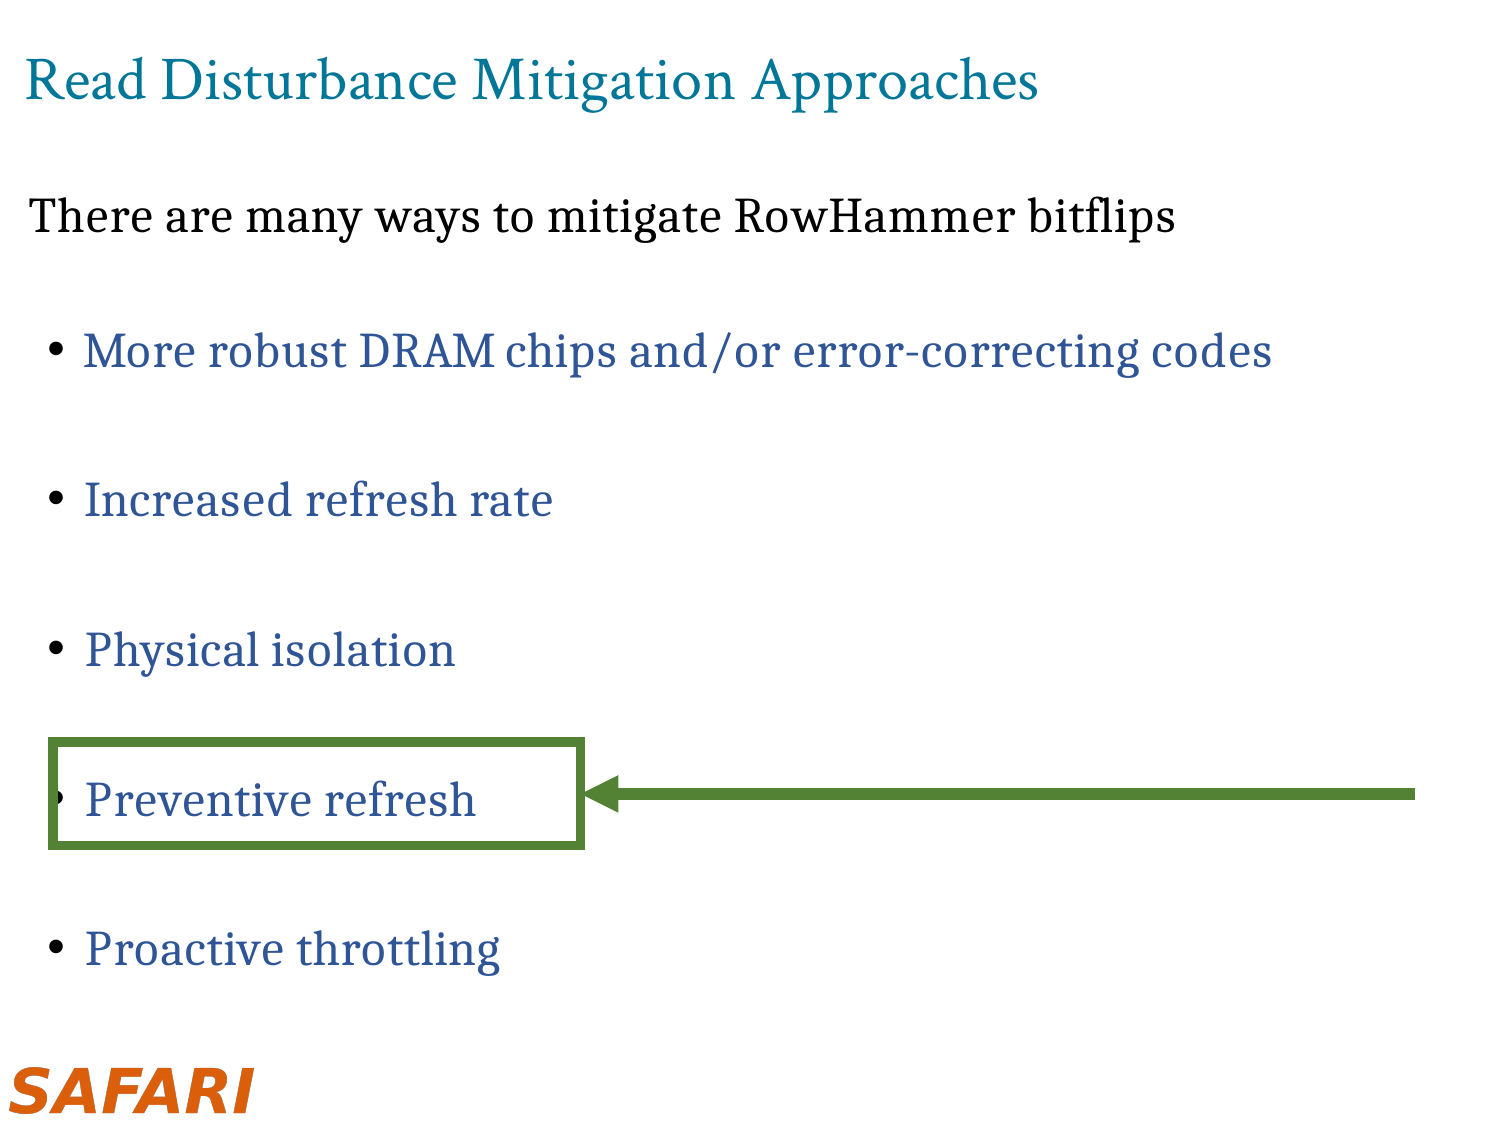

# Read Disturbance Mitigation Approaches
There are many ways to mitigate RowHammer bitflips
More robust DRAM chips and/or error-correcting codes

Increased refresh rate

Physical isolation

Preventive refresh

Proactive throttling